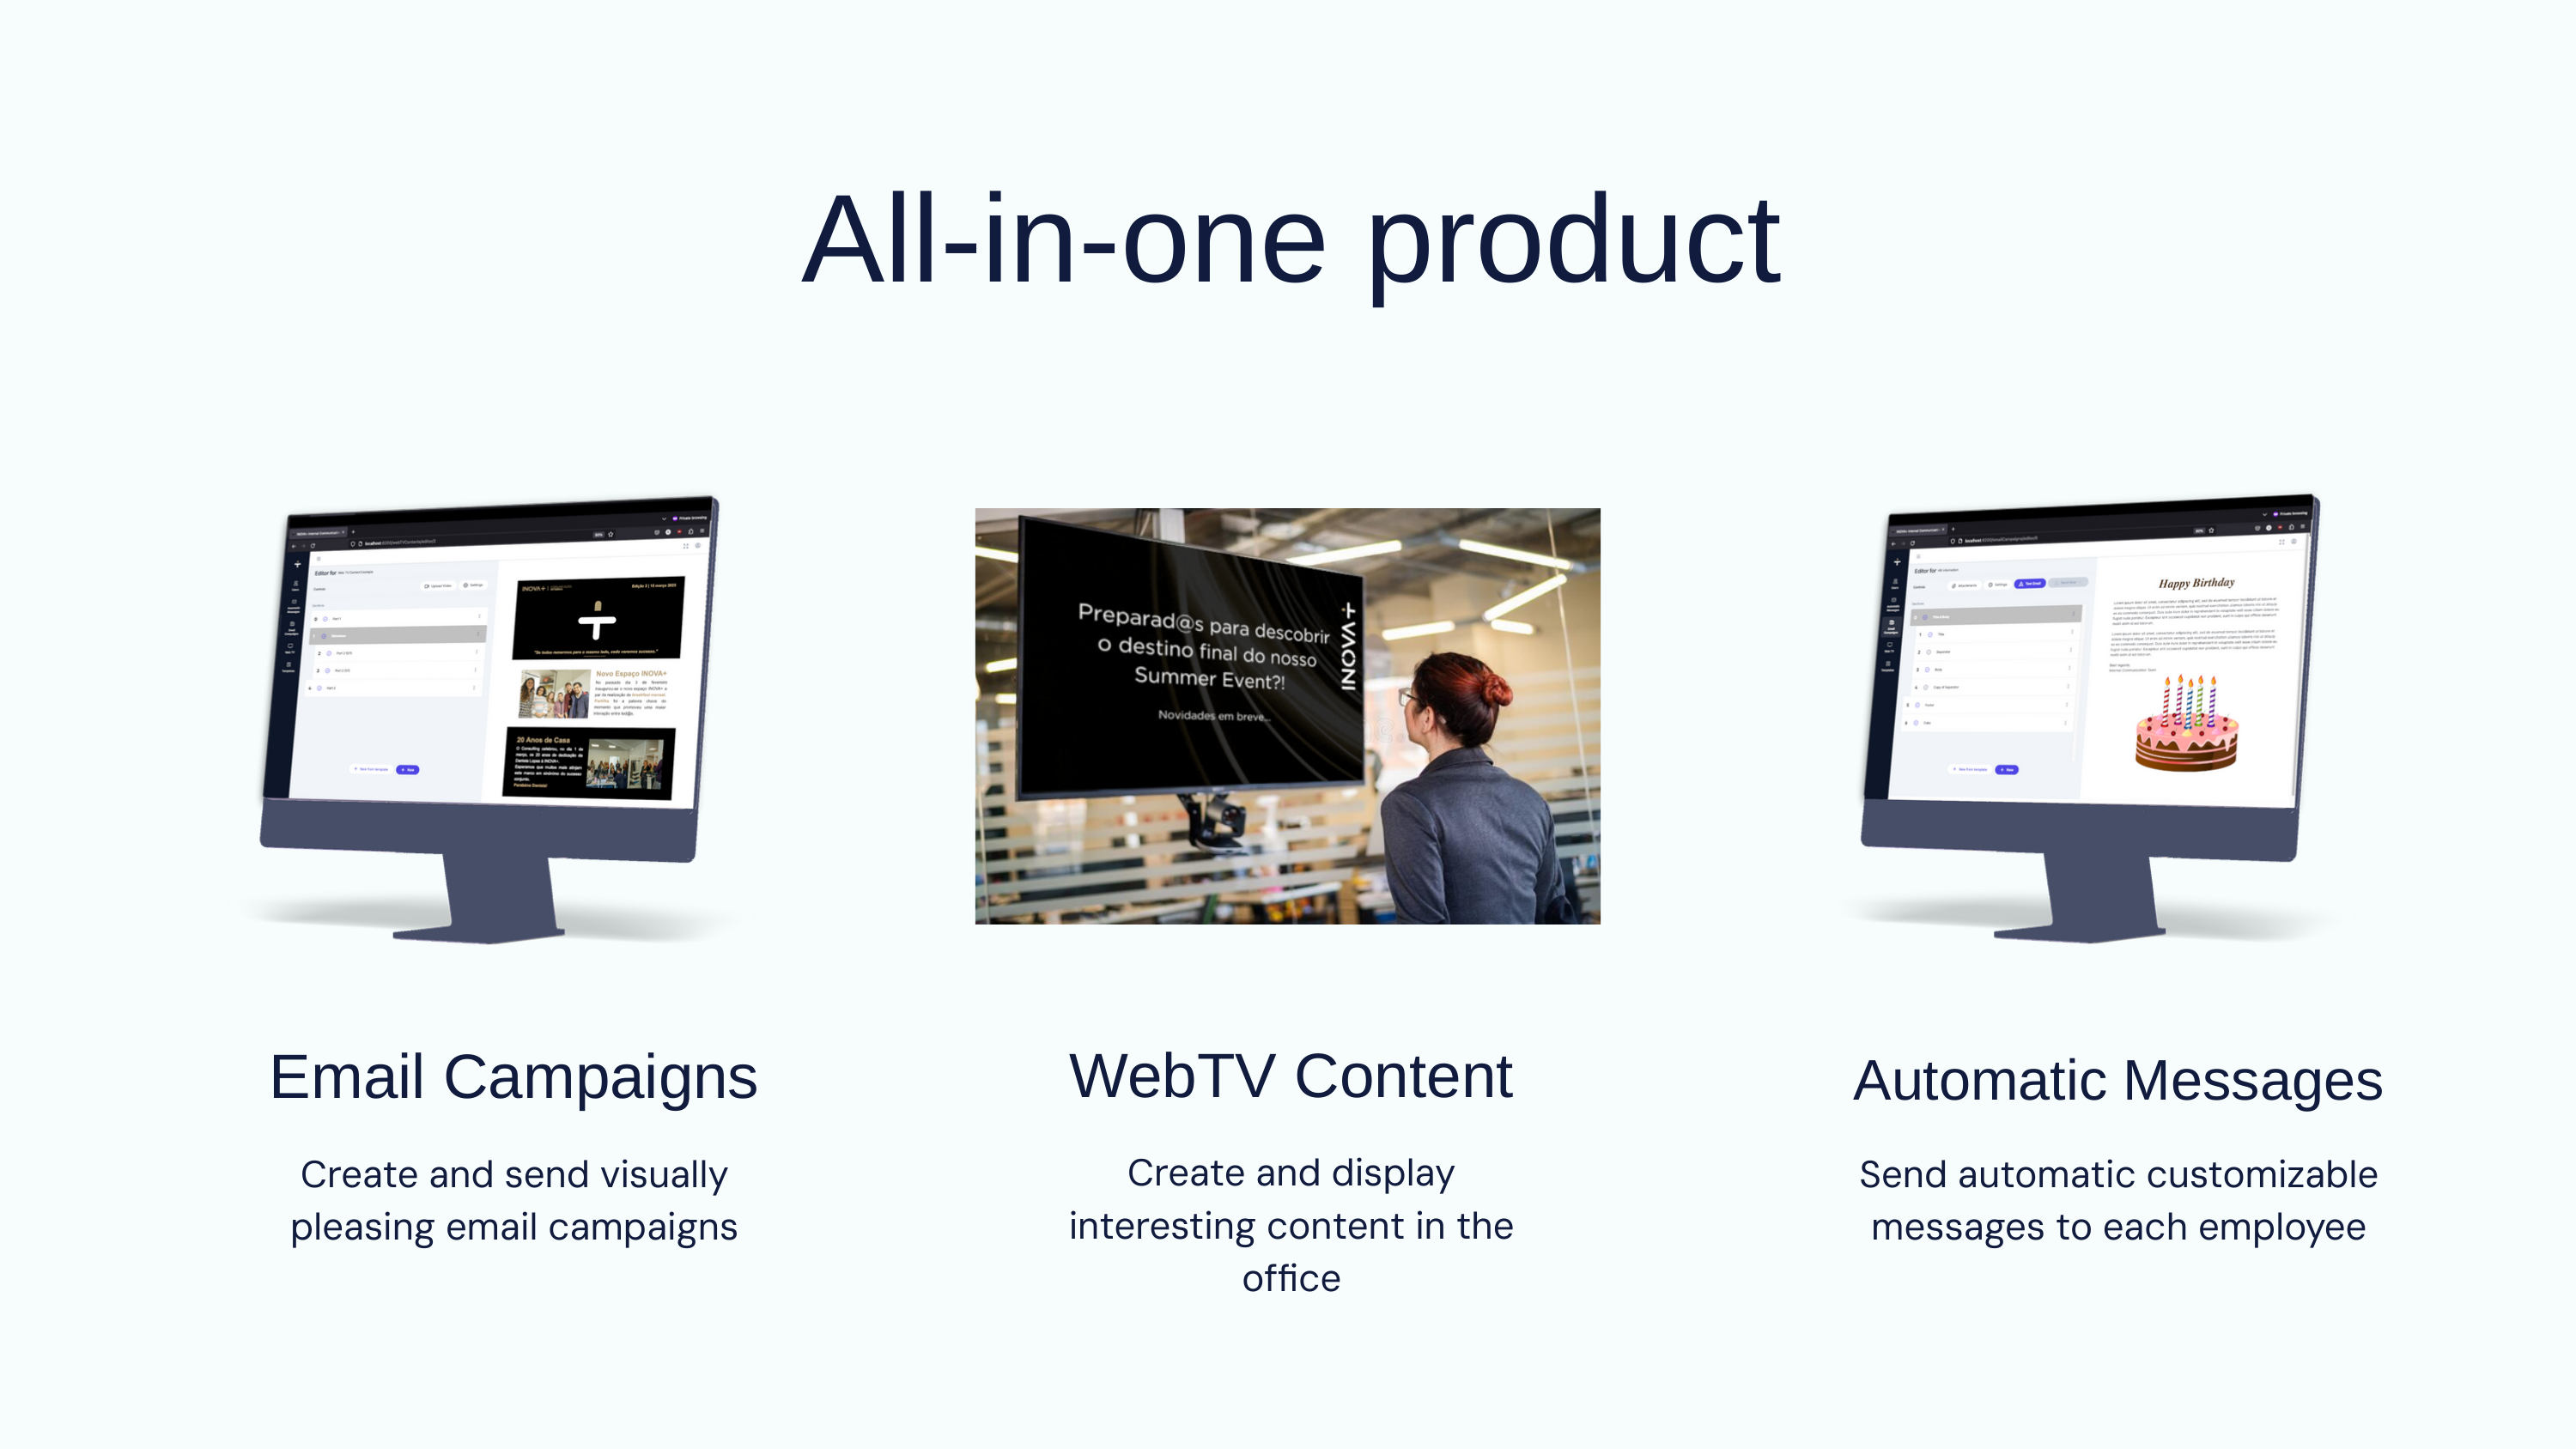

All-in-one product

WebTV Content
Create and display interesting content in the office
Email Campaigns
Create and send visually pleasing email campaigns
Automatic Messages
Send automatic customizable messages to each employee